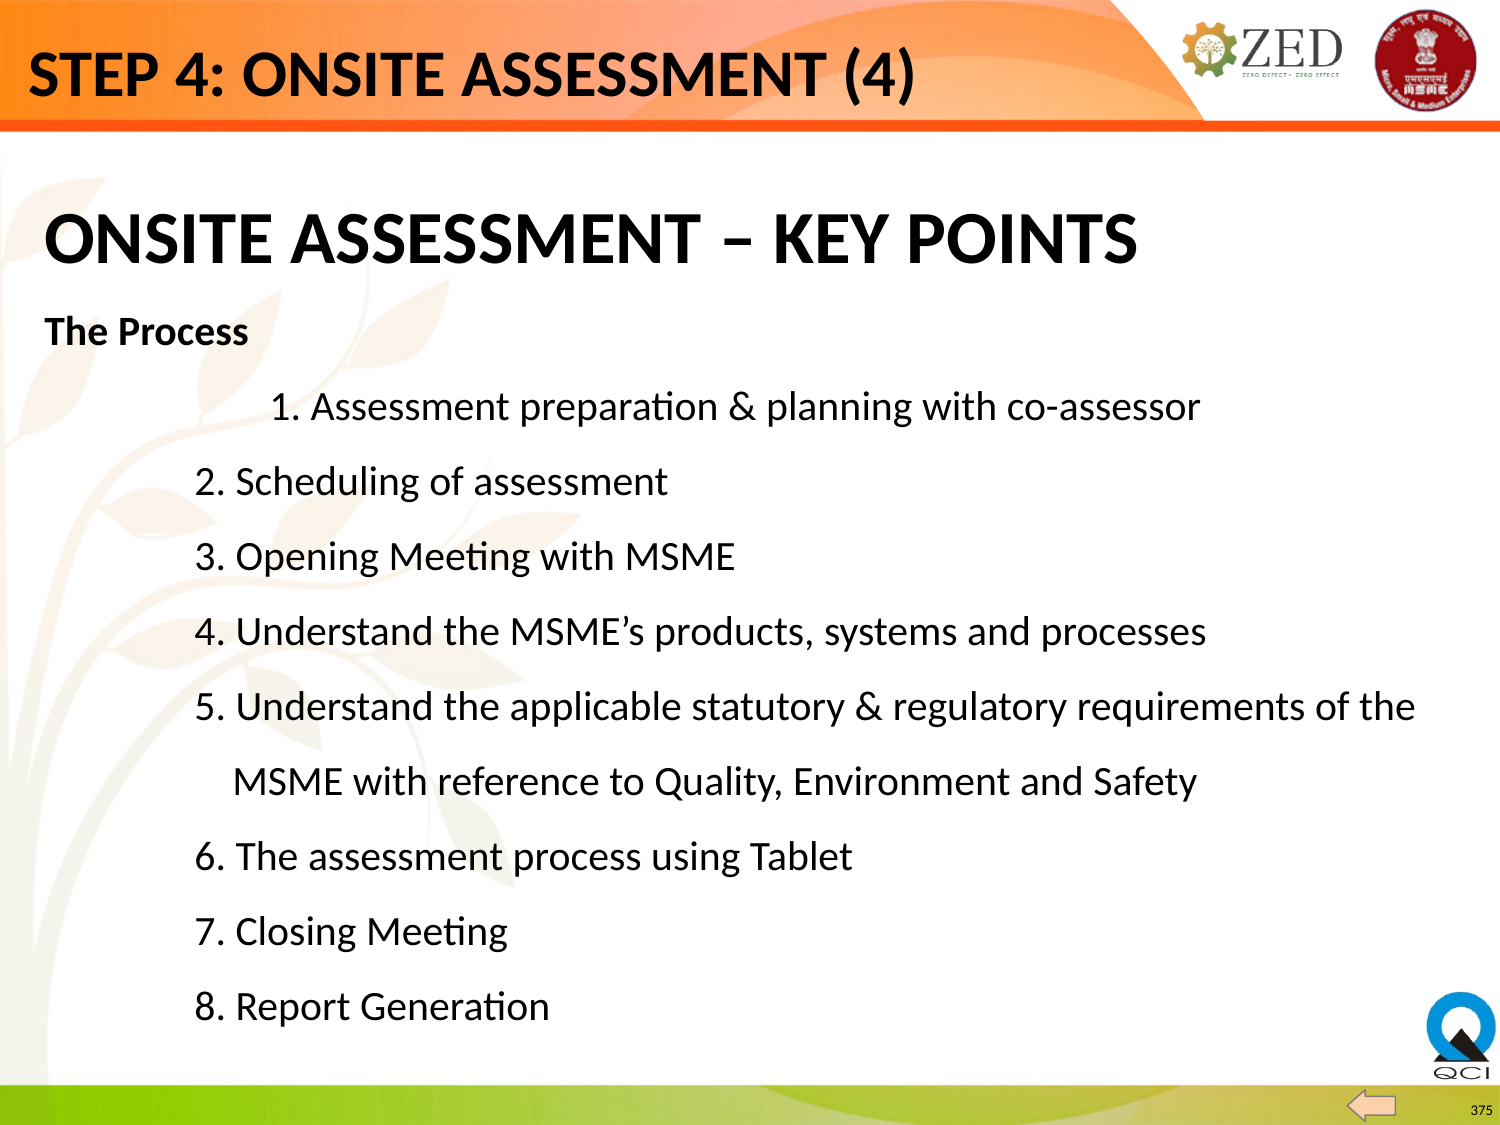

# STEP 4: ONSITE ASSESSMENT (4)
ONSITE ASSESSMENT – KEY POINTS
The Process
	1. Assessment preparation & planning with co-assessor
2. Scheduling of assessment
3. Opening Meeting with MSME
4. Understand the MSME’s products, systems and processes
5. Understand the applicable statutory & regulatory requirements of the
    MSME with reference to Quality, Environment and Safety
6. The assessment process using Tablet
7. Closing Meeting
8. Report Generation